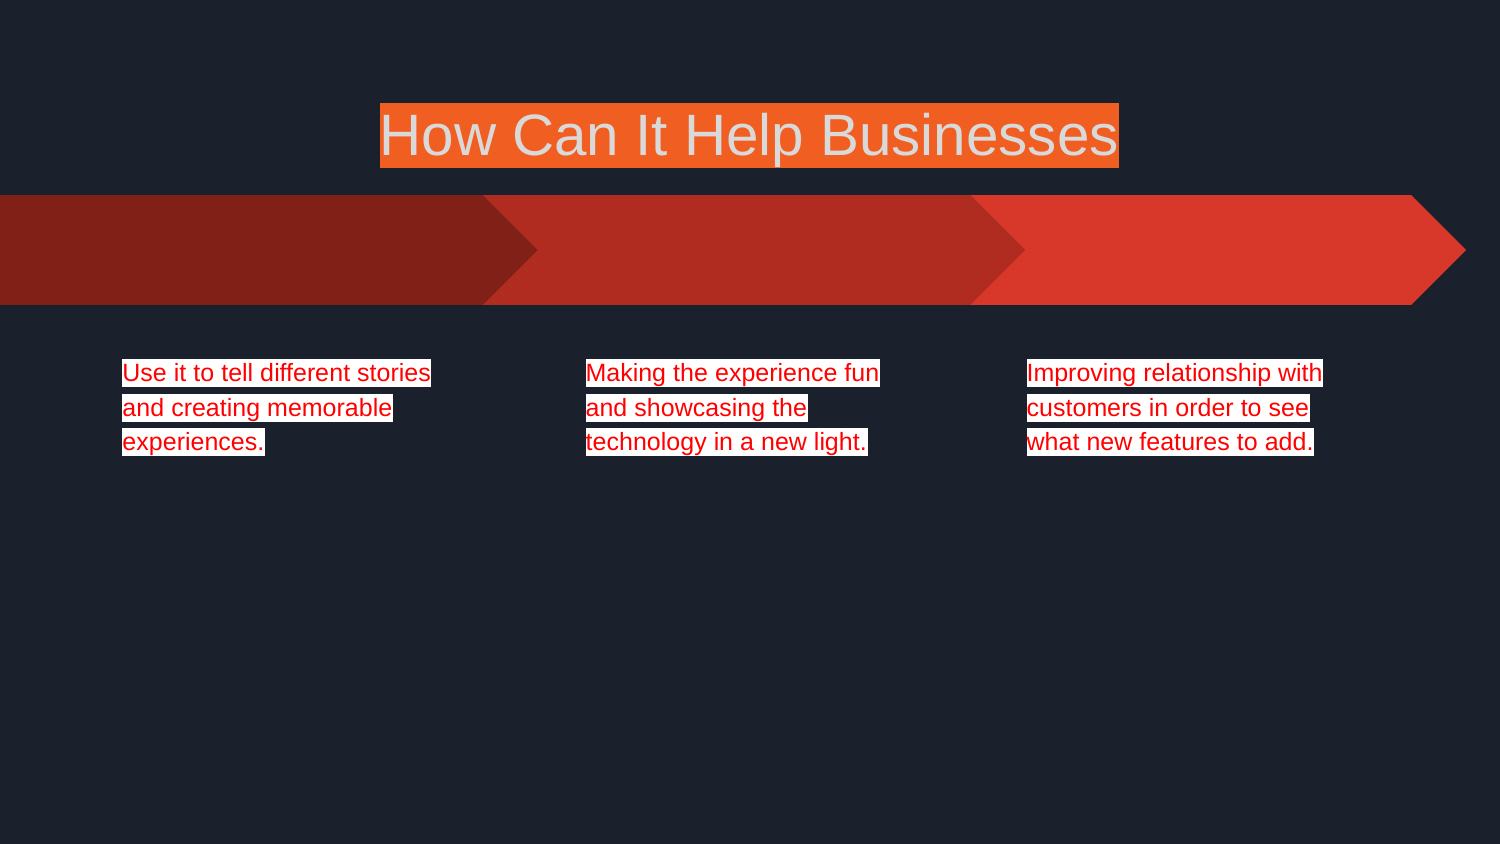

# How Can It Help Businesses

Making the experience fun and showcasing the technology in a new light.

Improving relationship with customers in order to see what new features to add.

Use it to tell different stories and creating memorable experiences.